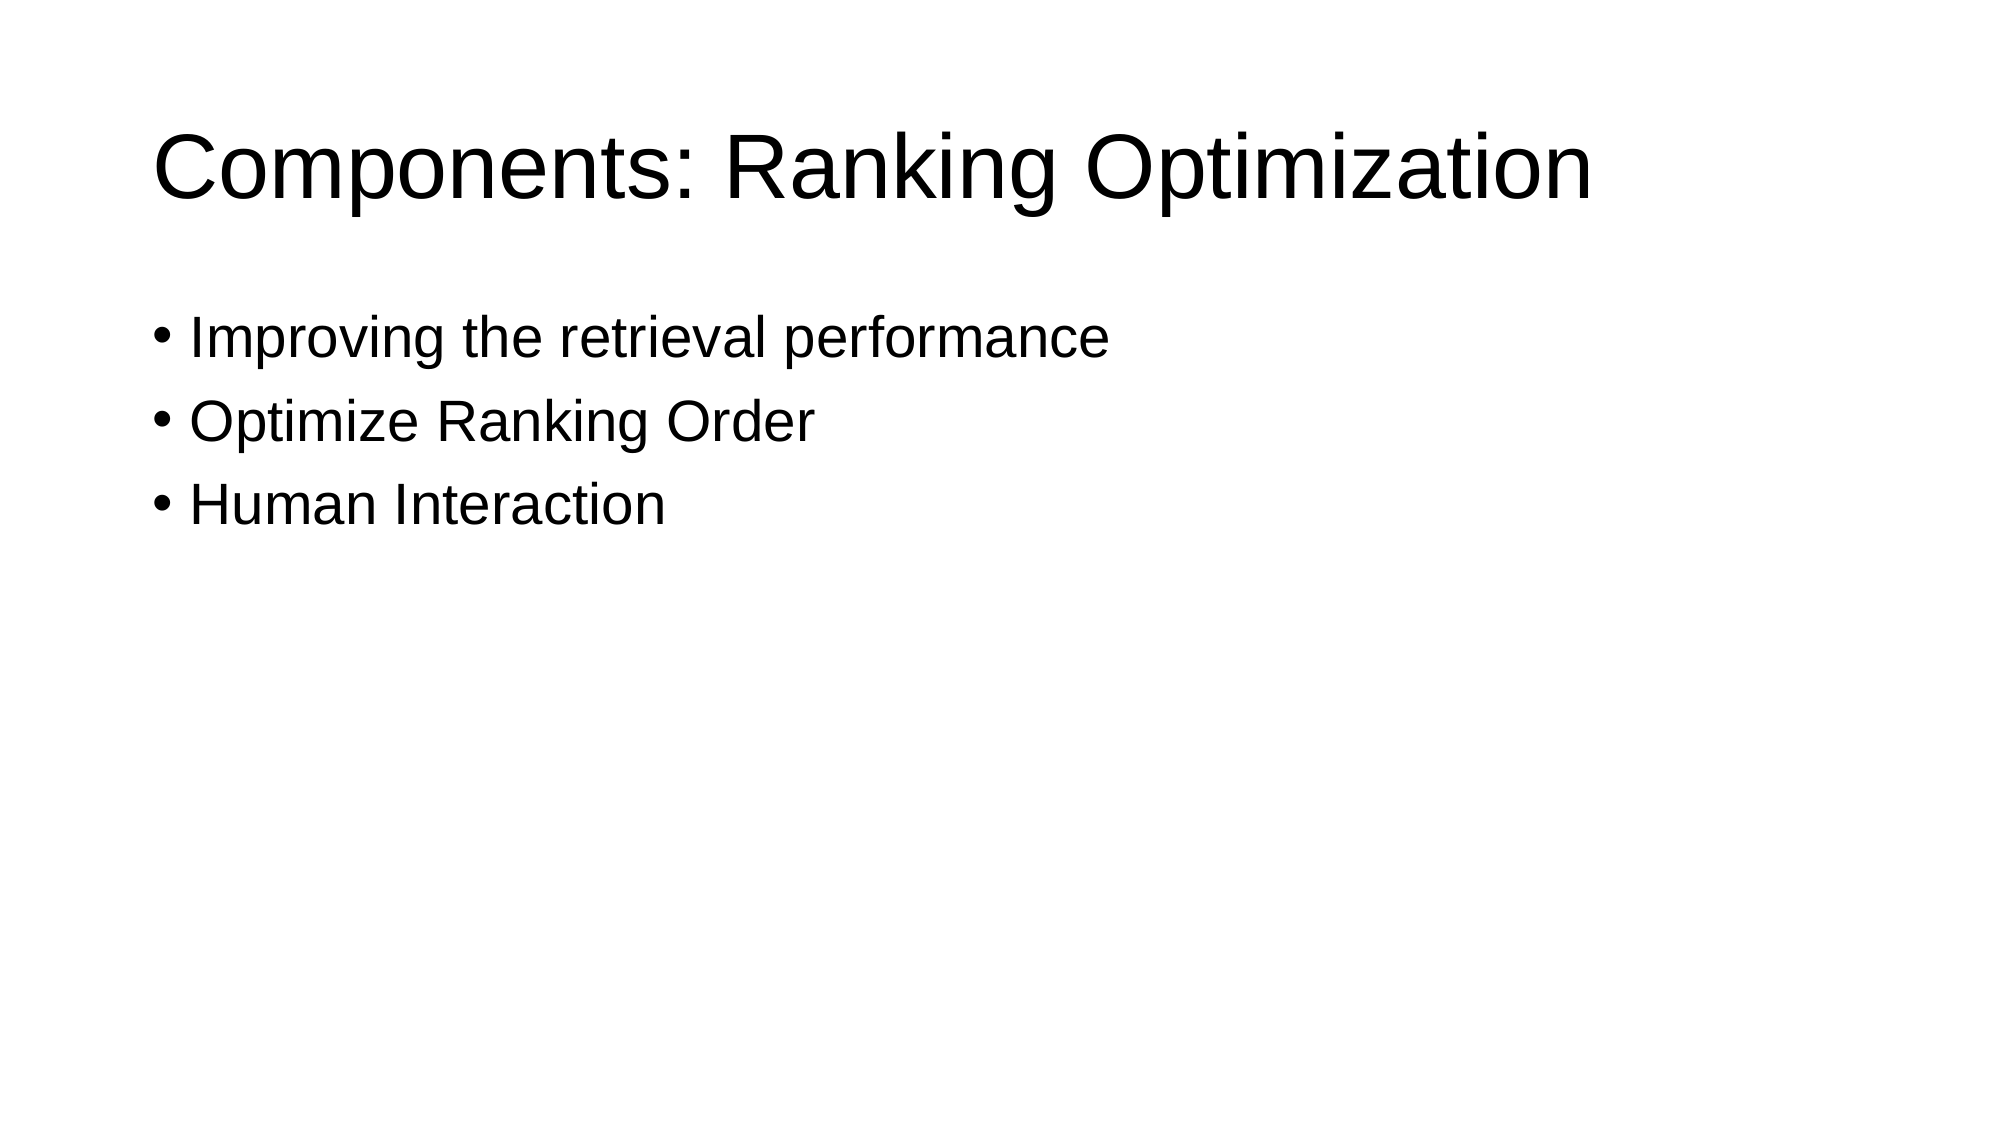

# Components: Ranking Optimization
Improving the retrieval performance
Optimize Ranking Order
Human Interaction